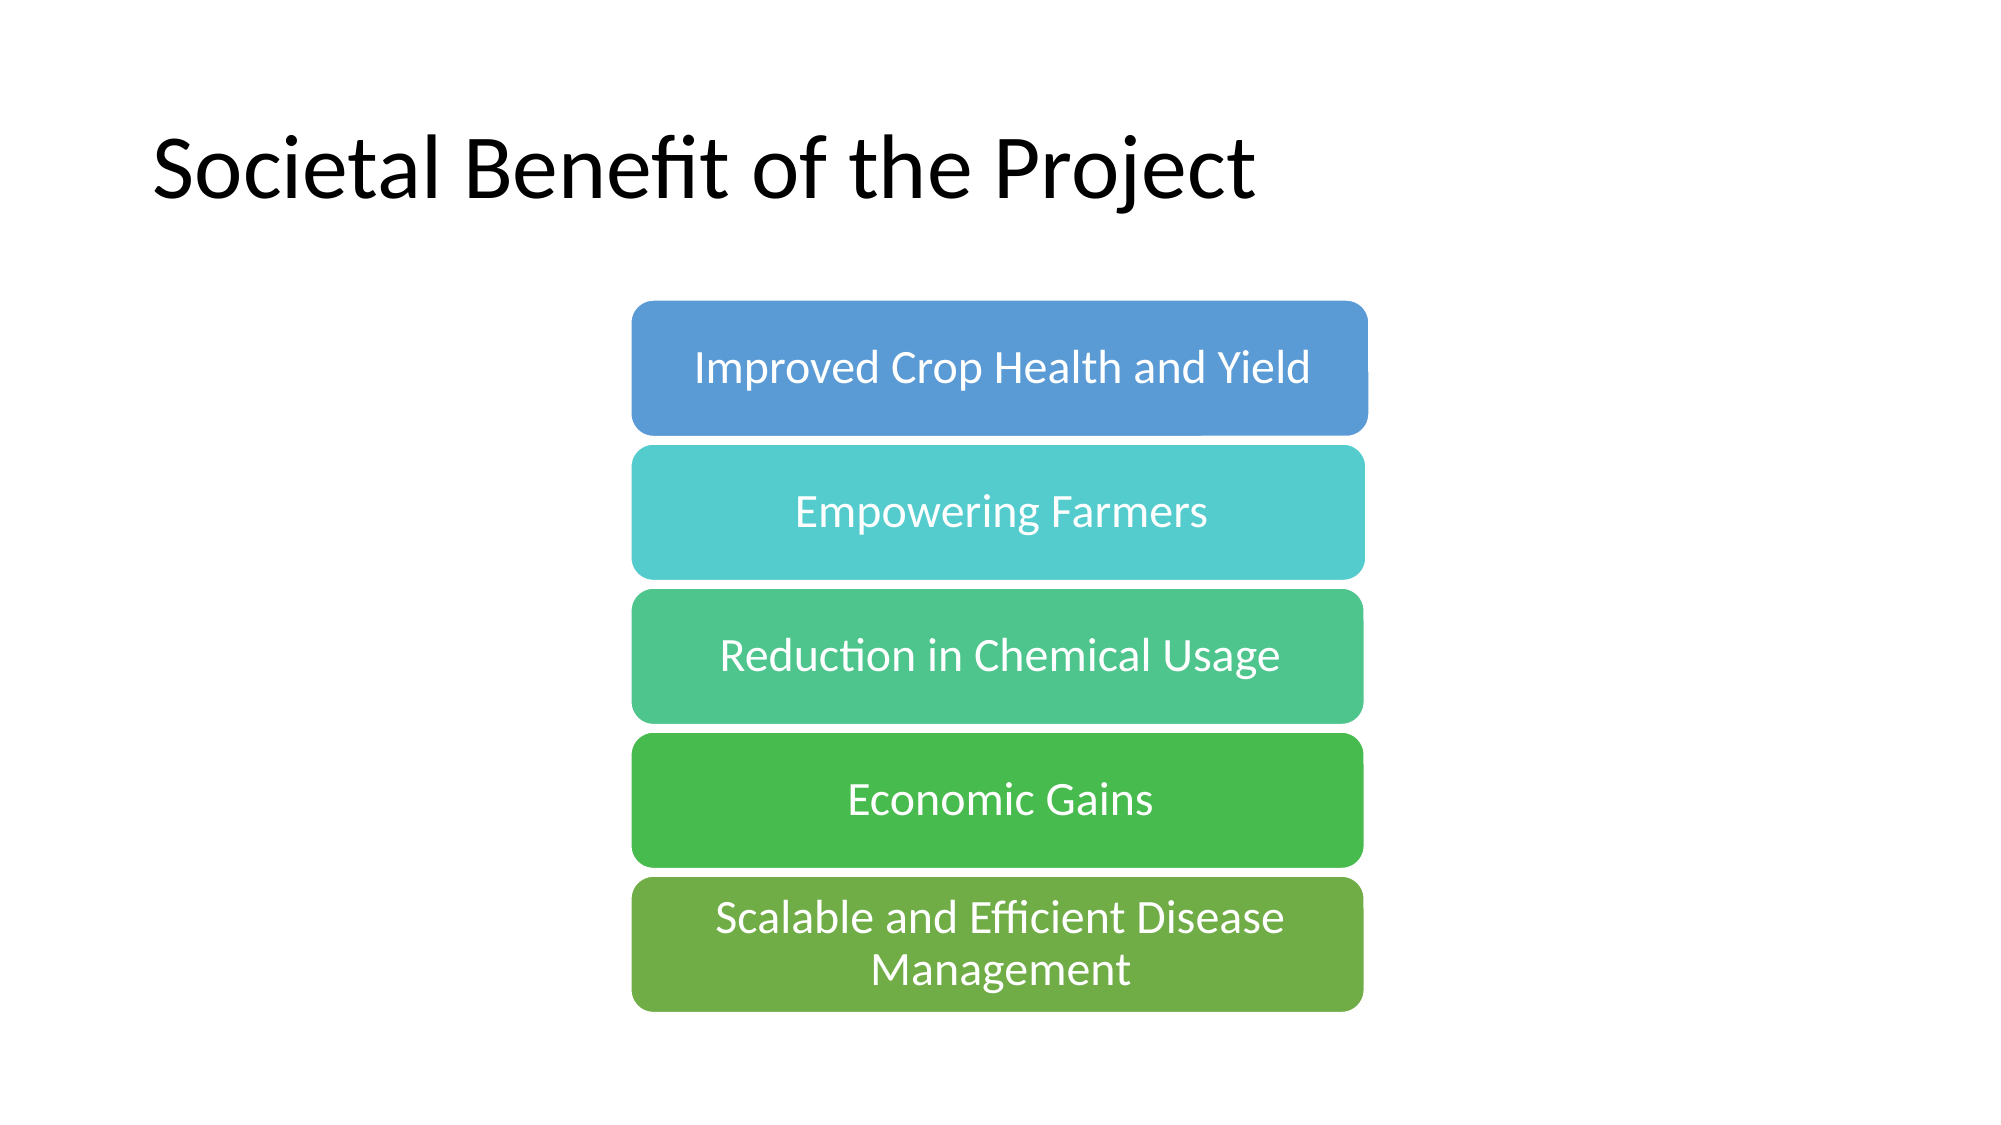

# Societal Benefit of the Project
Improved Crop Health and Yield
Empowering Farmers
Reduction in Chemical Usage
Economic Gains
Scalable and Efficient Disease Management